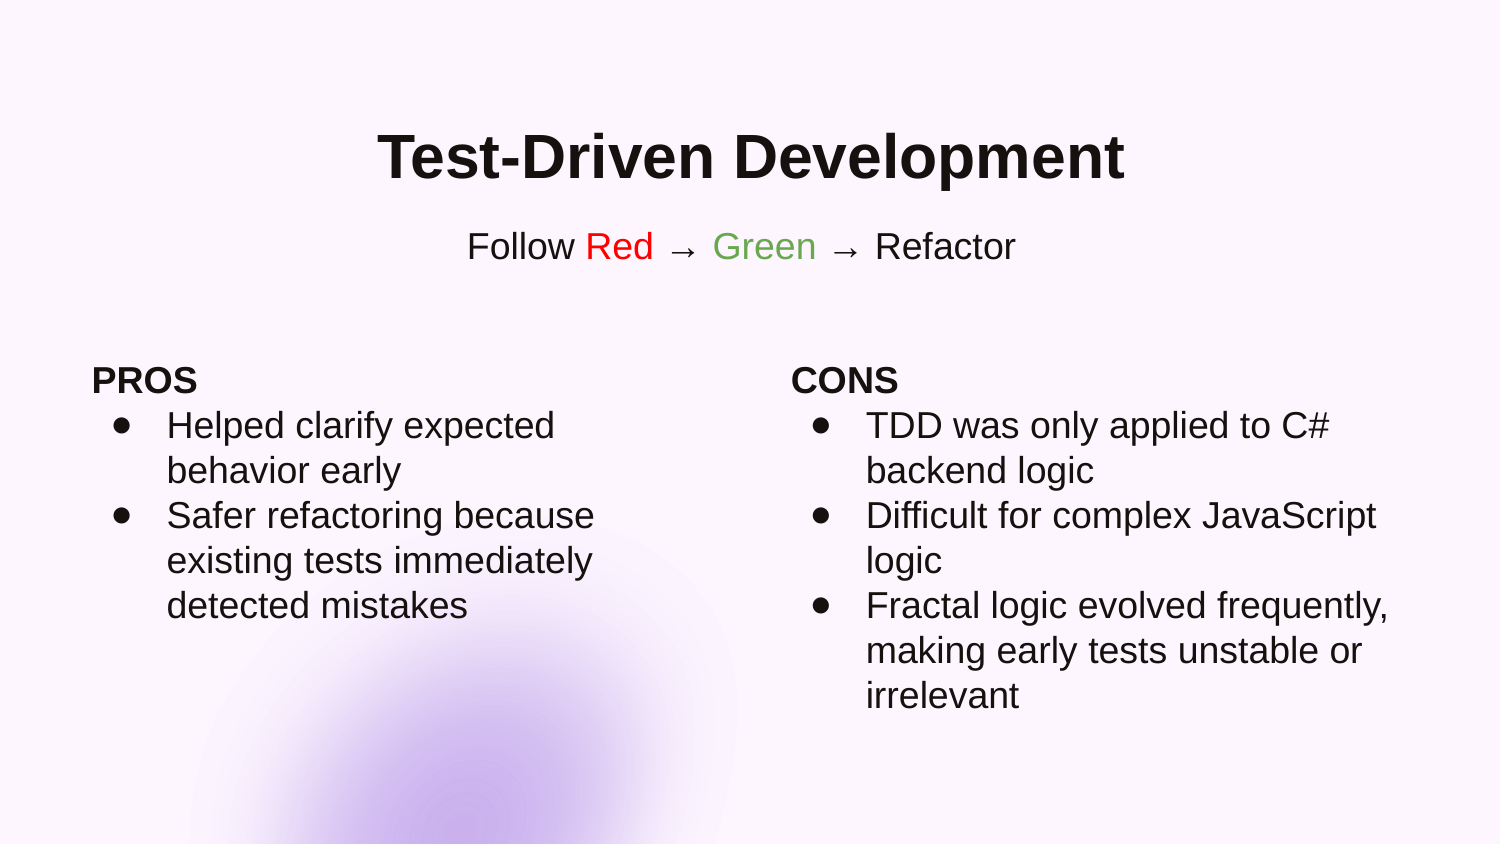

# Test-Driven Development
Follow Red → Green → Refactor

PROS
Helped clarify expected behavior early
Safer refactoring because existing tests immediately detected mistakes

CONS
TDD was only applied to C# backend logic
Difficult for complex JavaScript logic
Fractal logic evolved frequently, making early tests unstable or irrelevant